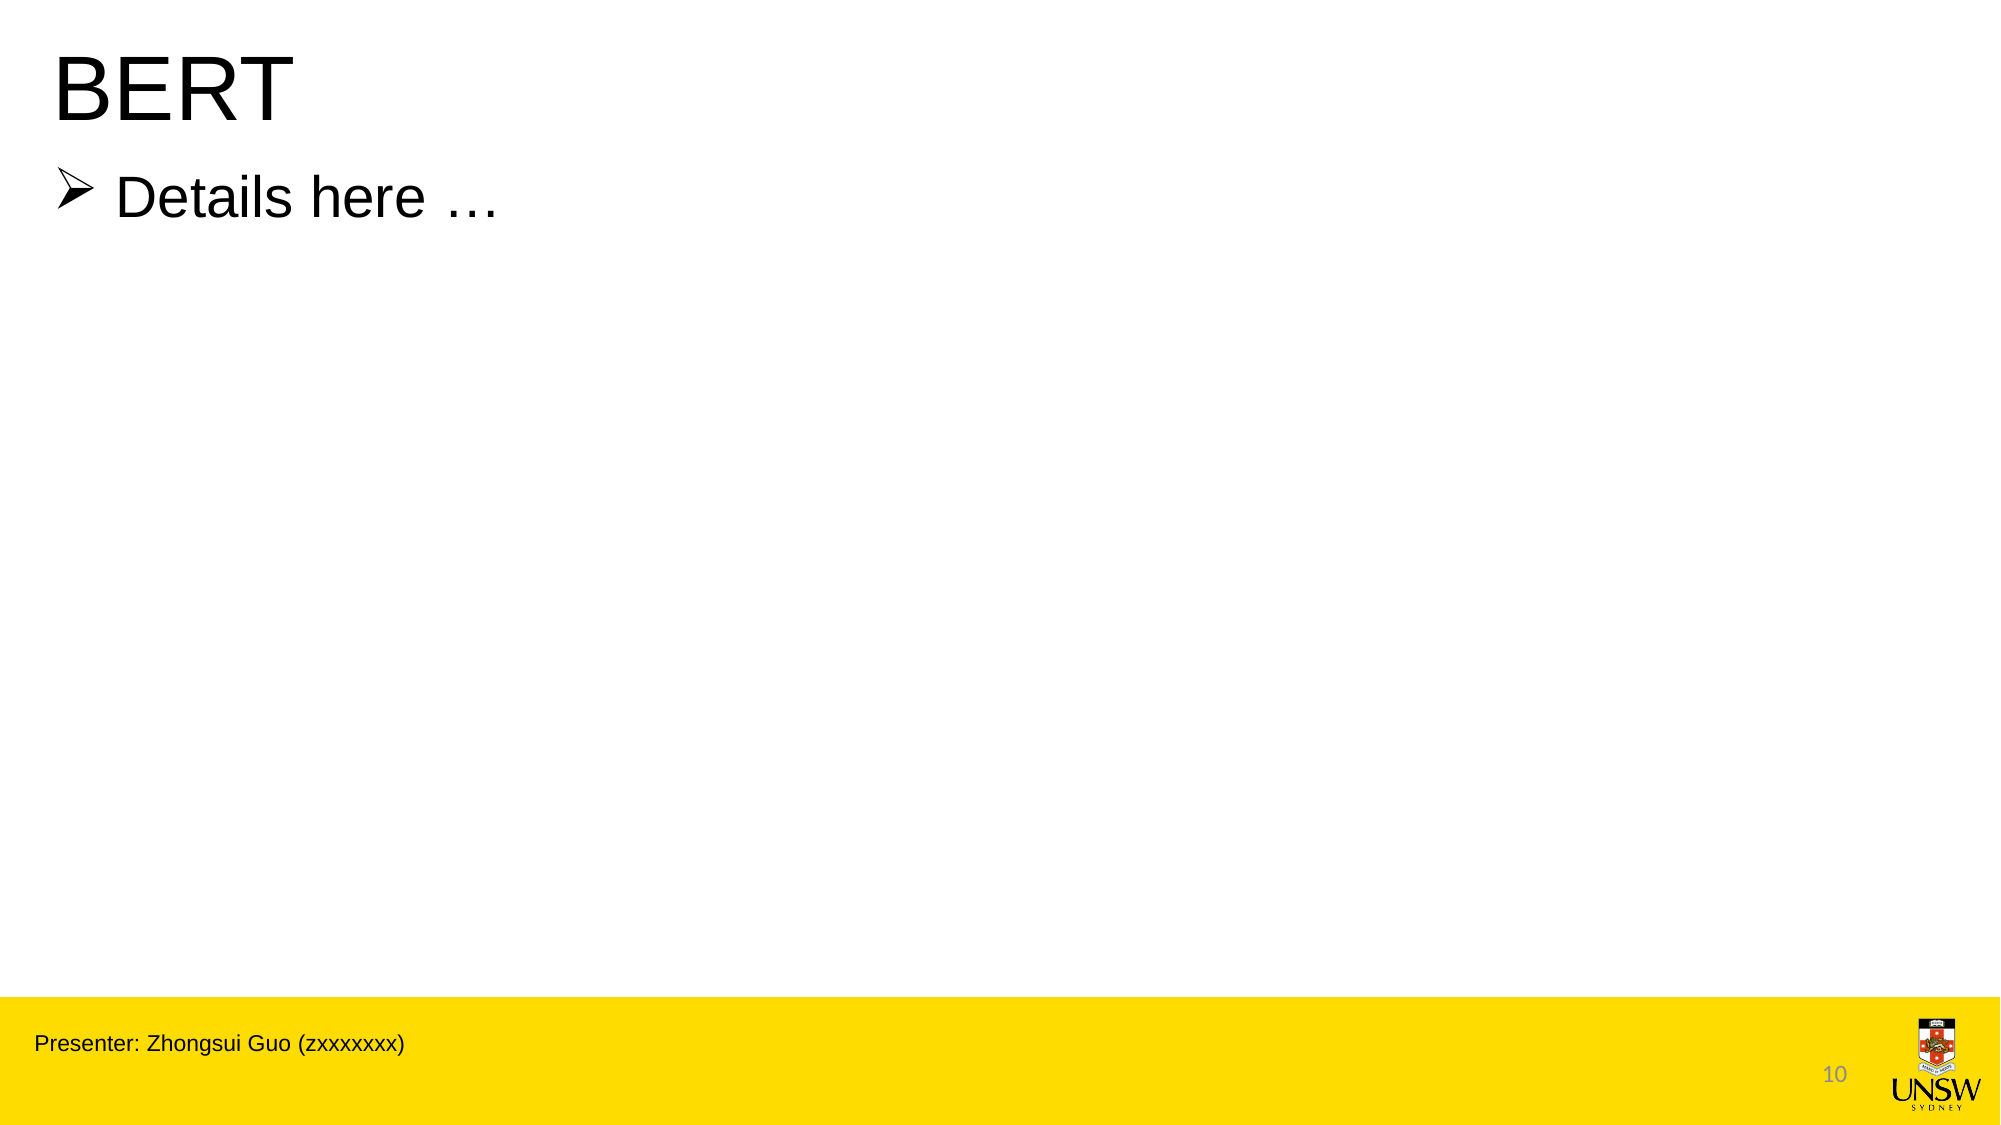

# BERT
 Details here …
Presenter: Zhongsui Guo (zxxxxxxx)
10